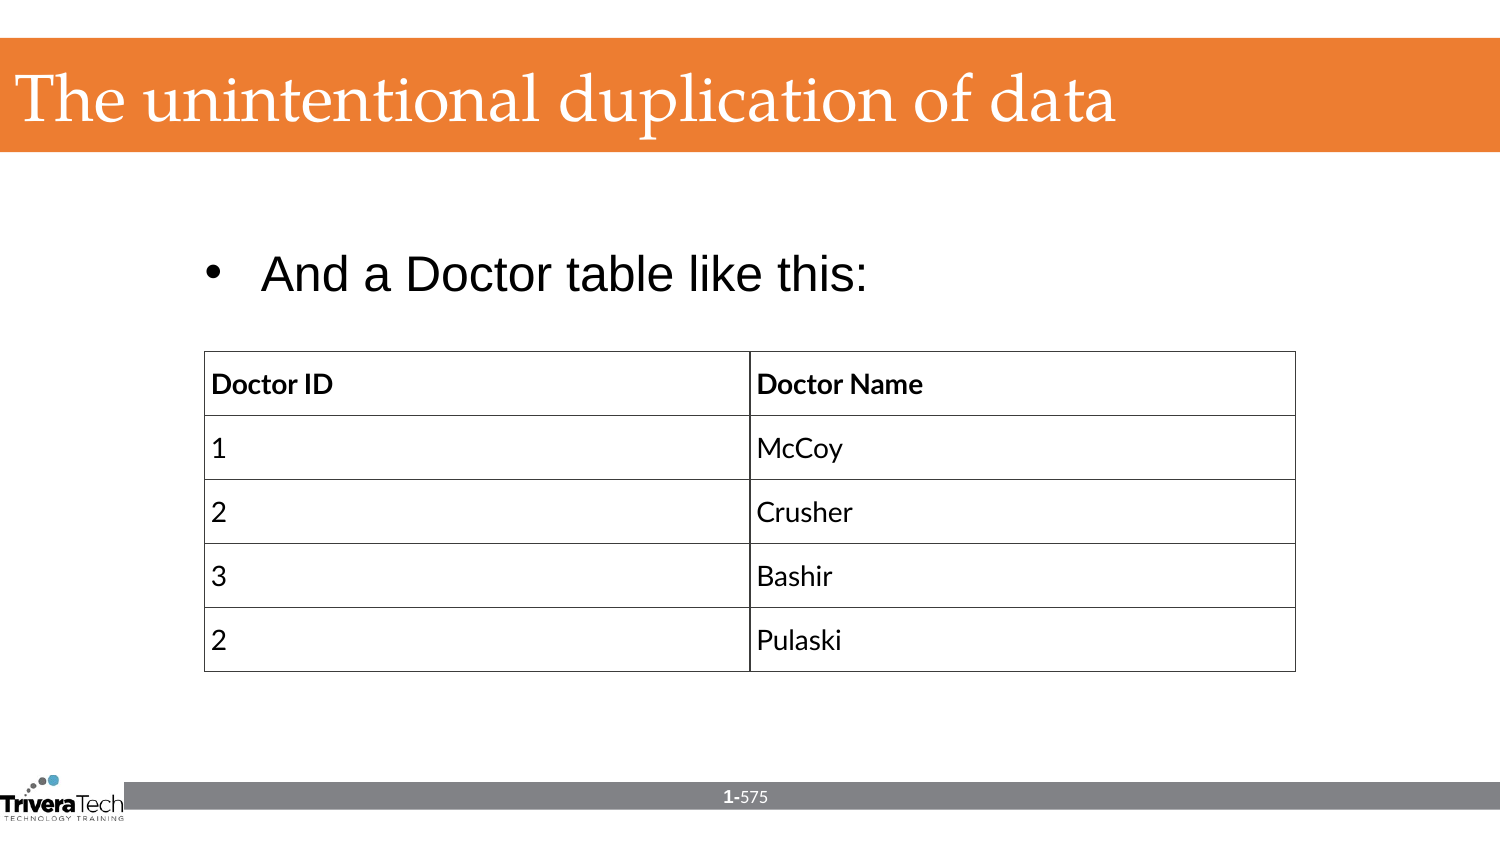

The unintentional duplication of data
And a Doctor table like this:
| Doctor ID | Doctor Name |
| --- | --- |
| 1 | McCoy |
| 2 | Crusher |
| 3 | Bashir |
| 2 | Pulaski |
1-575